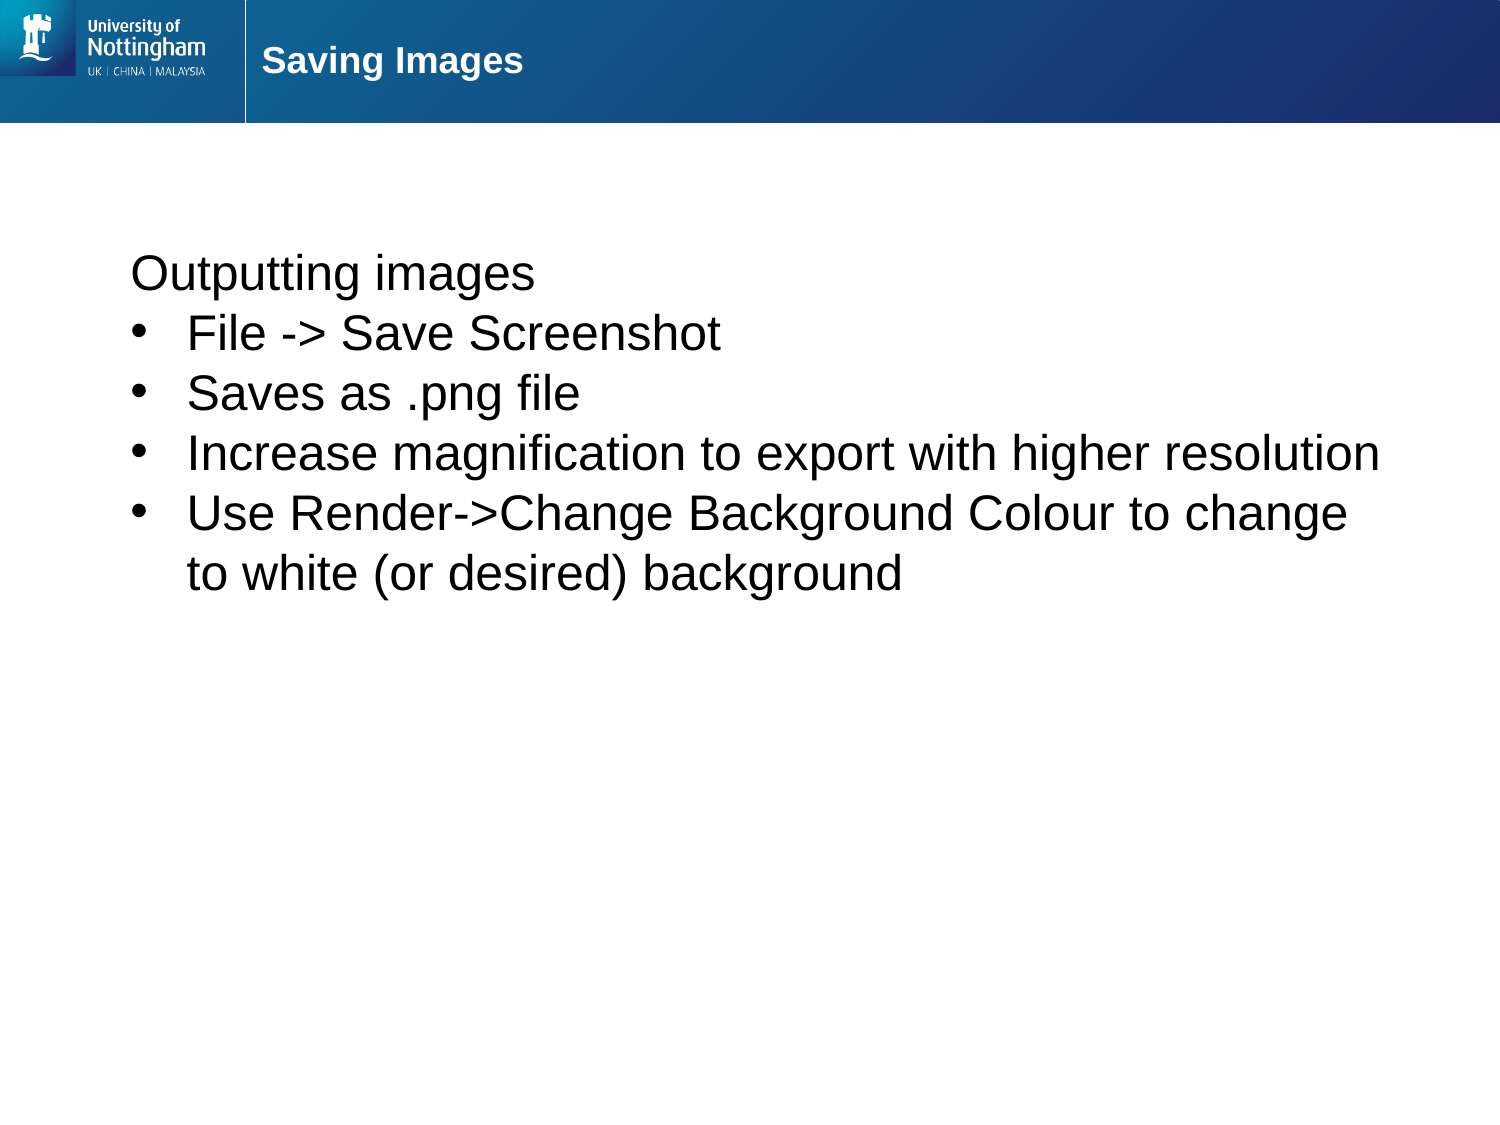

# Saving Images
Outputting images
File -> Save Screenshot
Saves as .png file
Increase magnification to export with higher resolution
Use Render->Change Background Colour to change to white (or desired) background